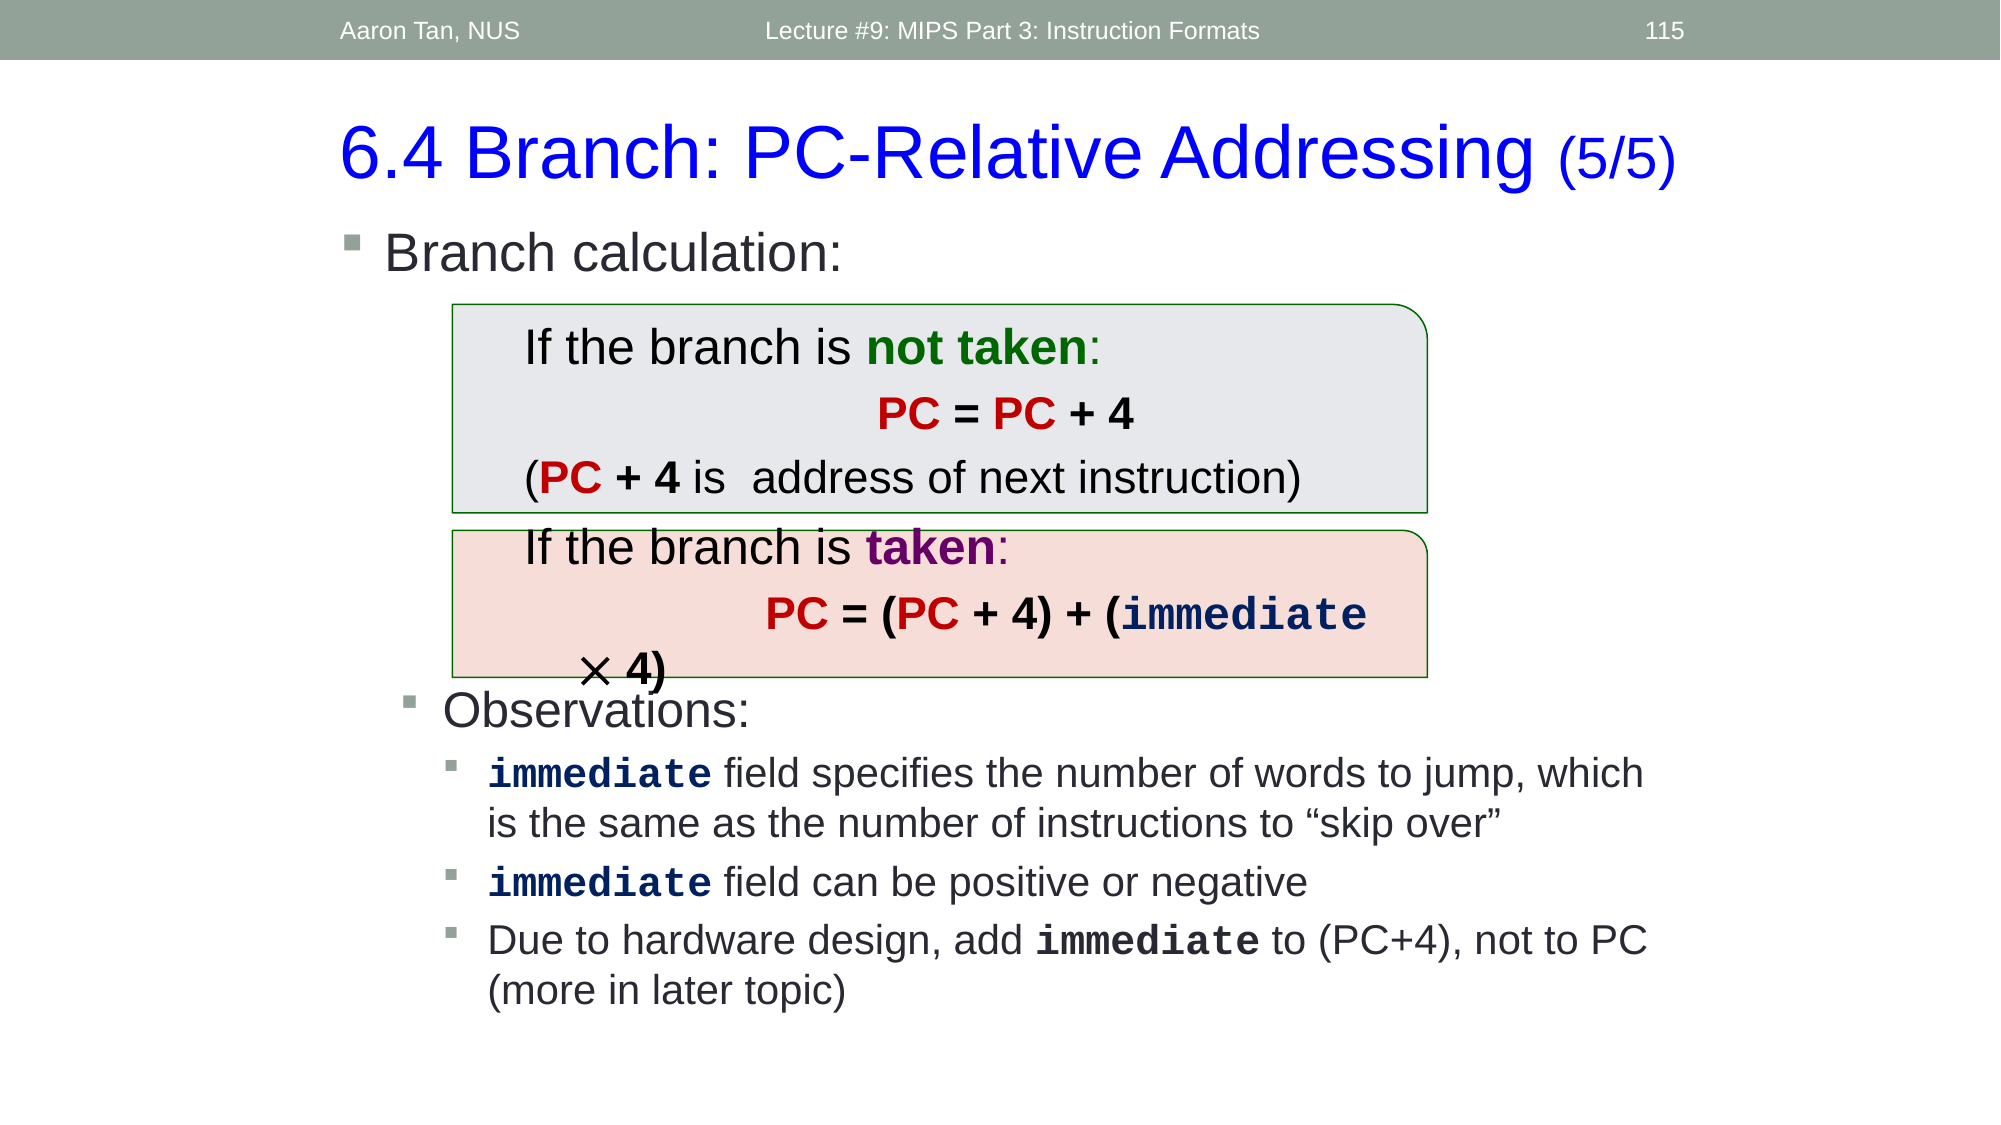

Aaron Tan, NUS
Lecture #9: MIPS Part 3: Instruction Formats
115
6.4 Branch: PC-Relative Addressing (5/5)
Branch calculation:

Observations:
immediate field specifies the number of words to jump, which is the same as the number of instructions to “skip over”
immediate field can be positive or negative
Due to hardware design, add immediate to (PC+4), not to PC (more in later topic)
If the branch is not taken:
			PC = PC + 4
(PC + 4 is  address of next instruction)
If the branch is taken:
		   PC = (PC + 4) + (immediate × 4)